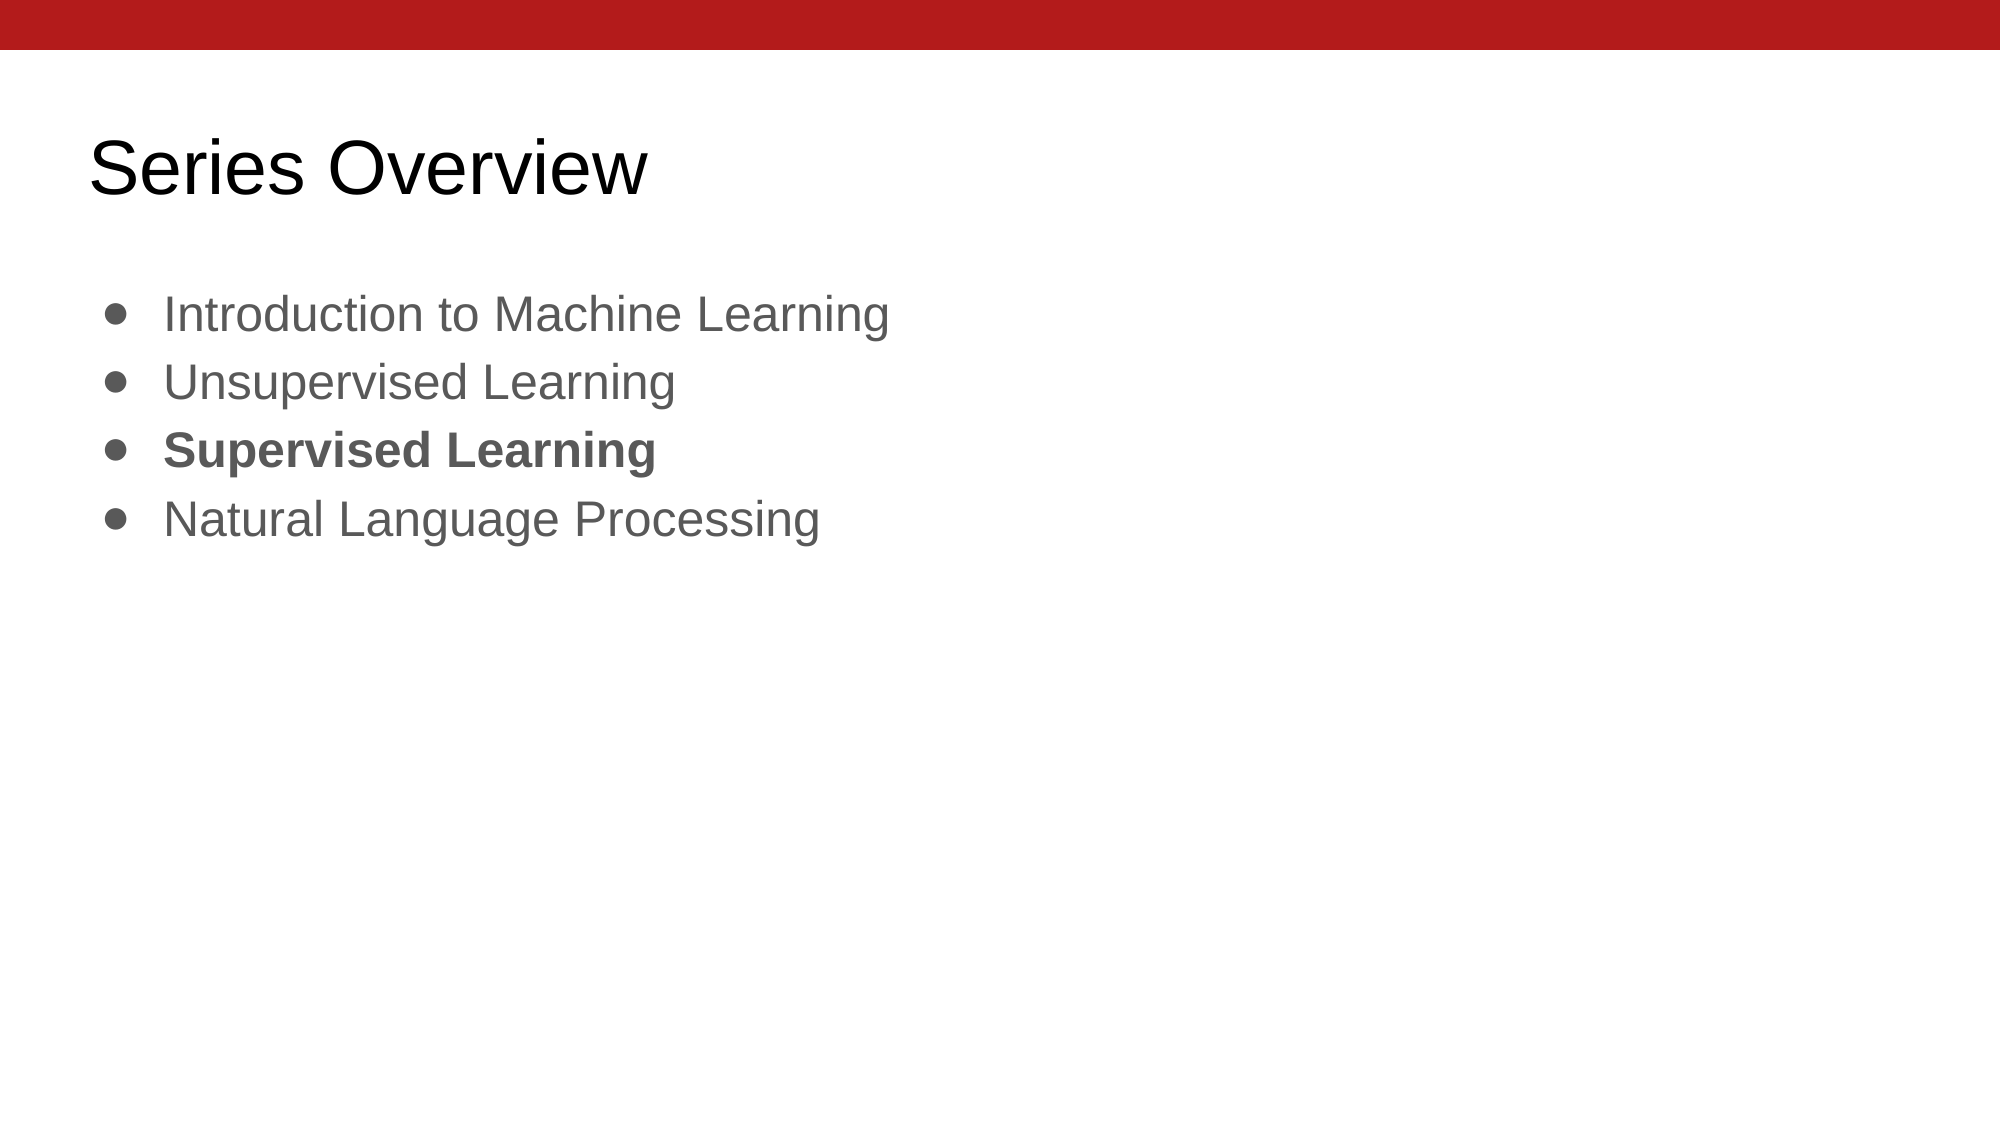

# Series Overview
Introduction to Machine Learning
Unsupervised Learning
Supervised Learning
Natural Language Processing